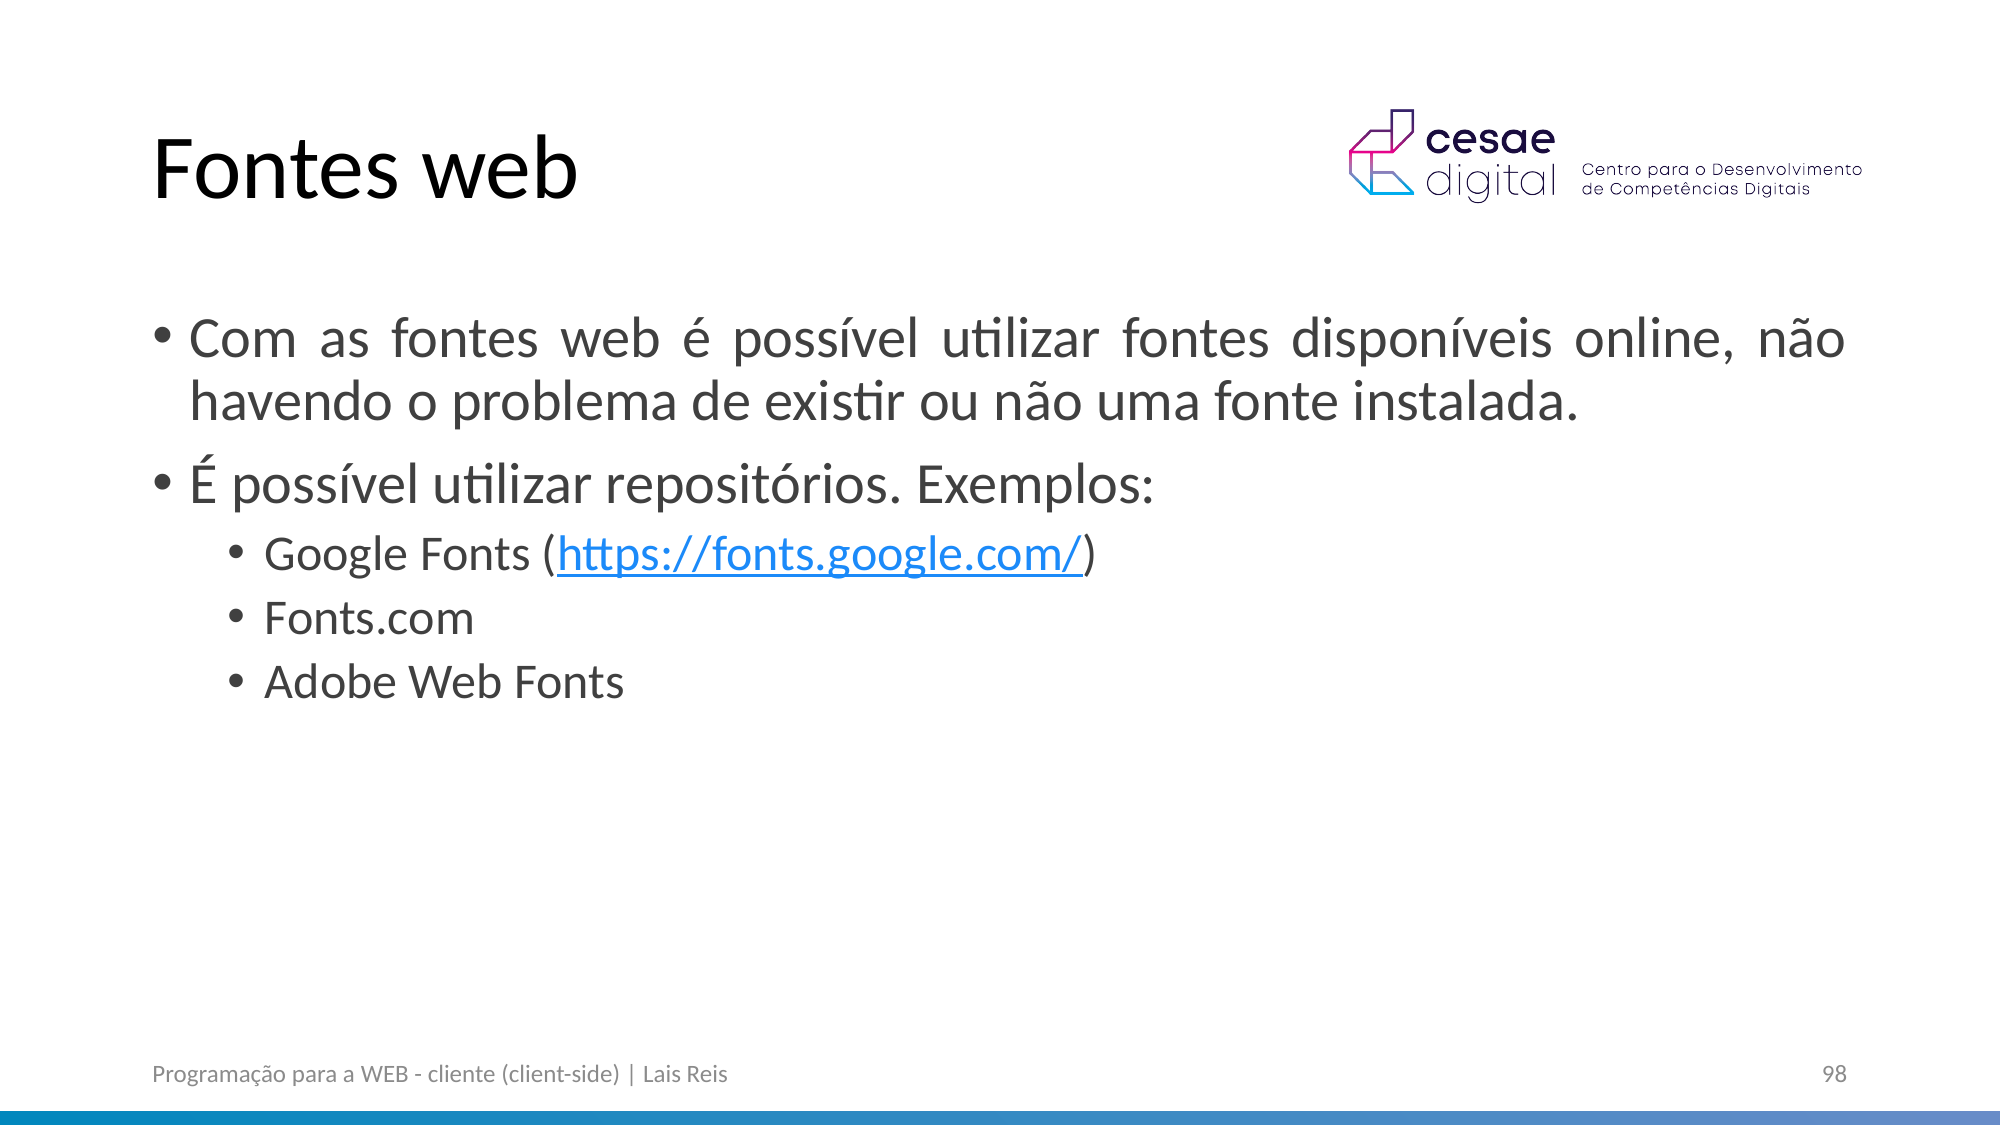

# Fontes web
Com as fontes web é possível utilizar fontes disponíveis online, não havendo o problema de existir ou não uma fonte instalada.
É possível utilizar repositórios. Exemplos:
Google Fonts (https://fonts.google.com/)
Fonts.com
Adobe Web Fonts

Programação para a WEB - cliente (client-side) | Lais Reis
98